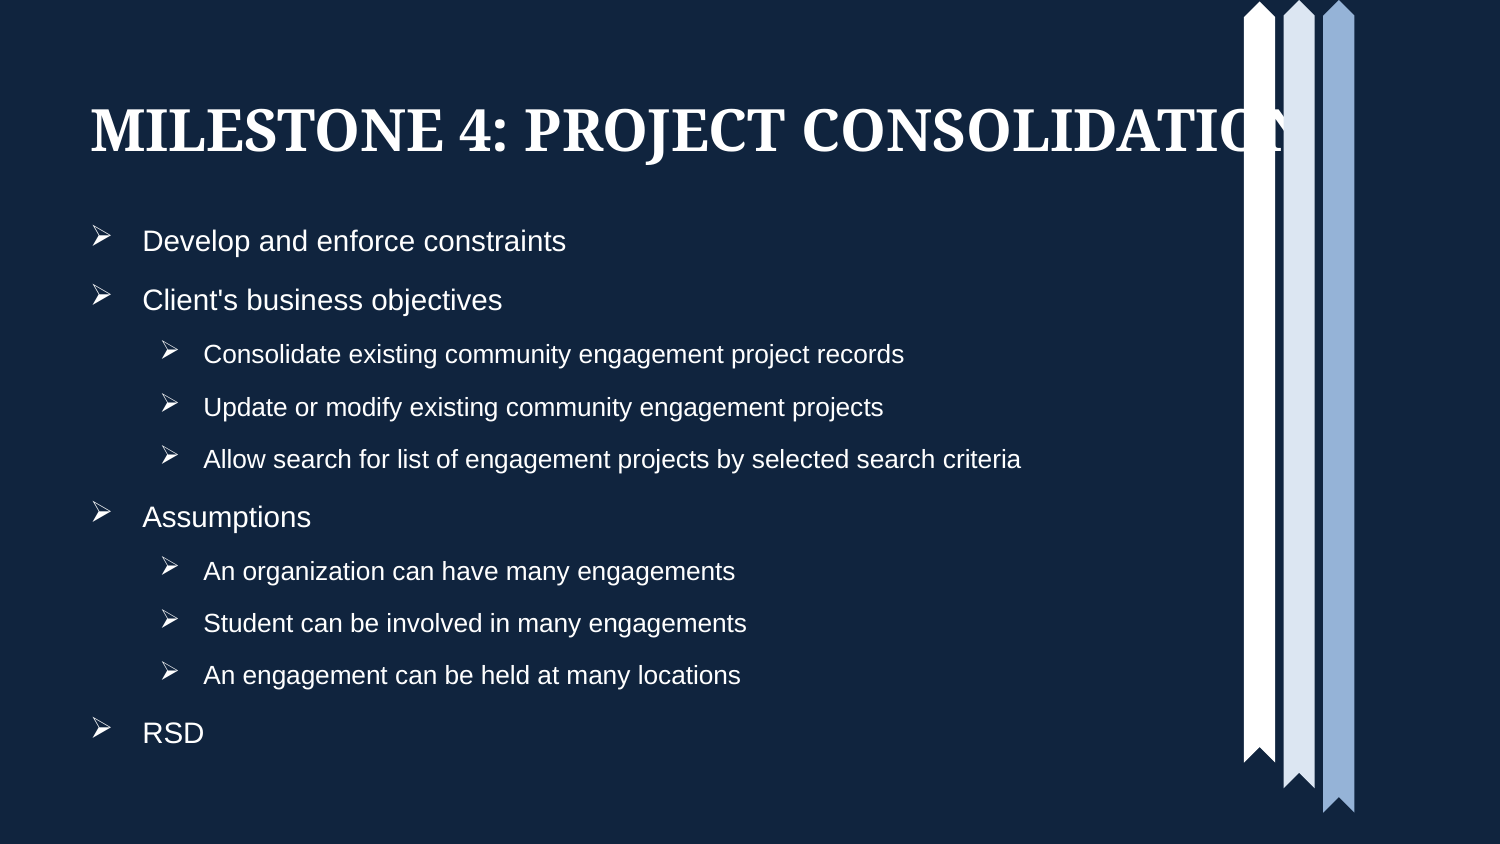

# Milestone 4: Project consolidation
Develop and enforce constraints
Client's business objectives
Consolidate existing community engagement project records
Update or modify existing community engagement projects
Allow search for list of engagement projects by selected search criteria
Assumptions
An organization can have many engagements
Student can be involved in many engagements
An engagement can be held at many locations
RSD